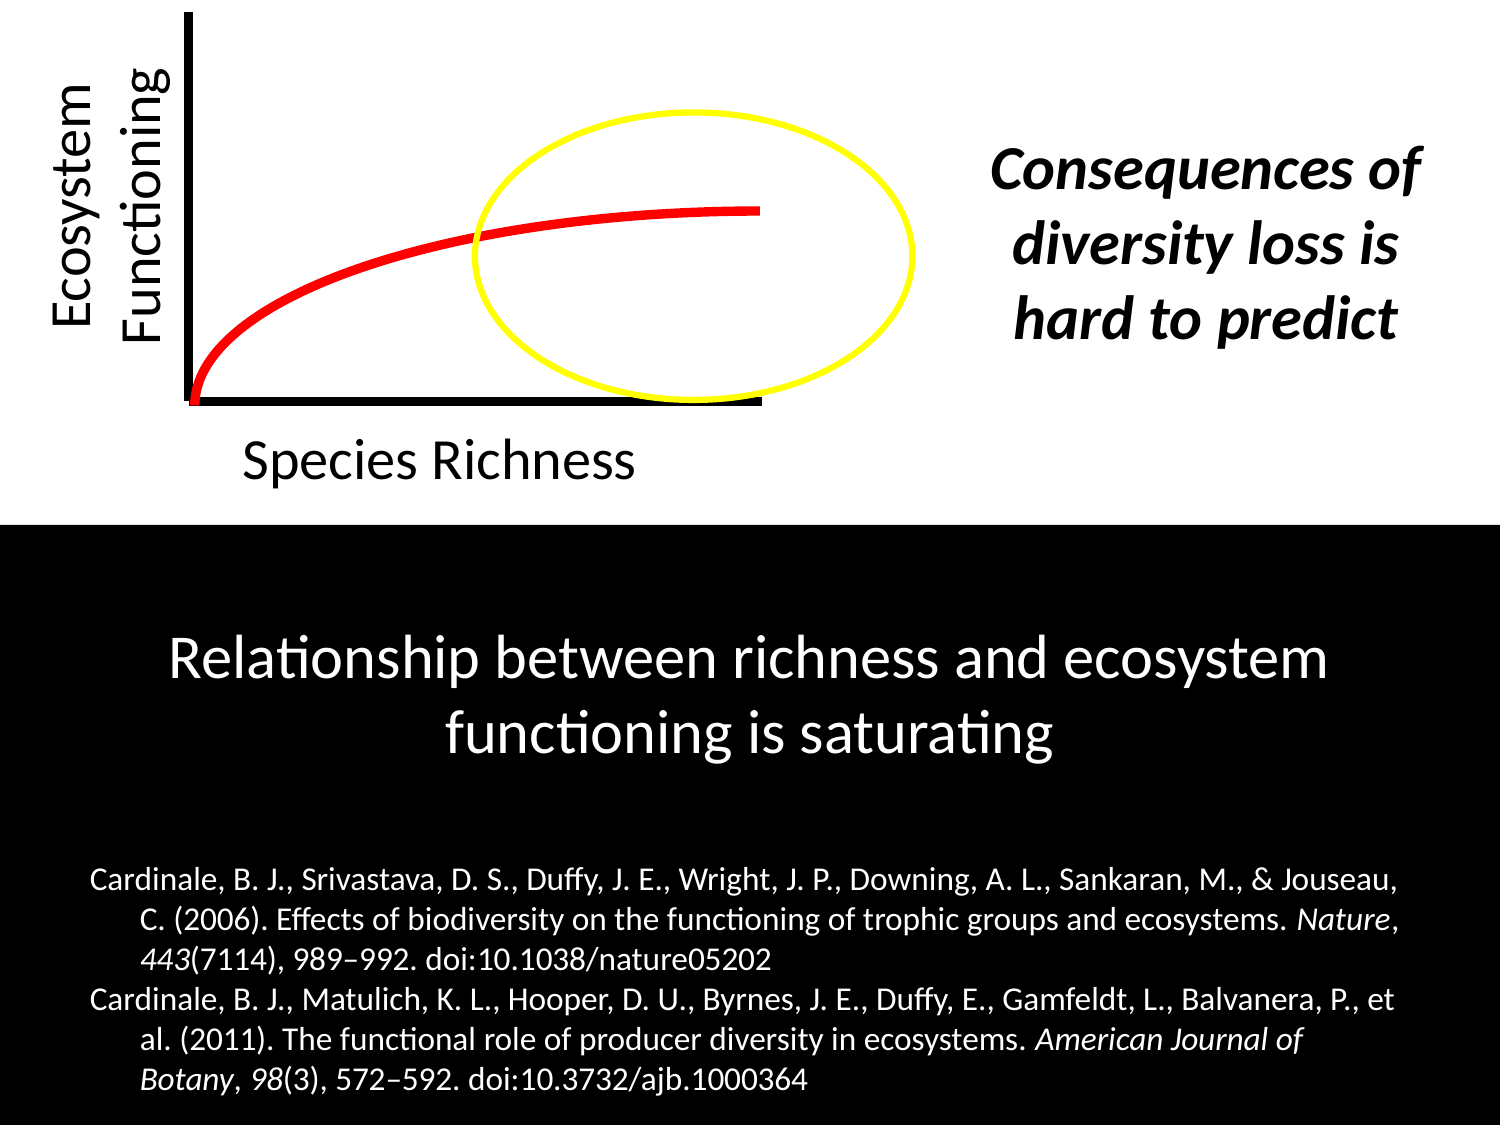

Ecosystem Functioning
Species Richness

Consequences of diversity loss is hard to predict

Relationship between richness and ecosystem functioning is saturating
Cardinale, B. J., Srivastava, D. S., Duffy, J. E., Wright, J. P., Downing, A. L., Sankaran, M., & Jouseau, C. (2006). Effects of biodiversity on the functioning of trophic groups and ecosystems. Nature, 443(7114), 989–992. doi:10.1038/nature05202
Cardinale, B. J., Matulich, K. L., Hooper, D. U., Byrnes, J. E., Duffy, E., Gamfeldt, L., Balvanera, P., et al. (2011). The functional role of producer diversity in ecosystems. American Journal of Botany, 98(3), 572–592. doi:10.3732/ajb.1000364